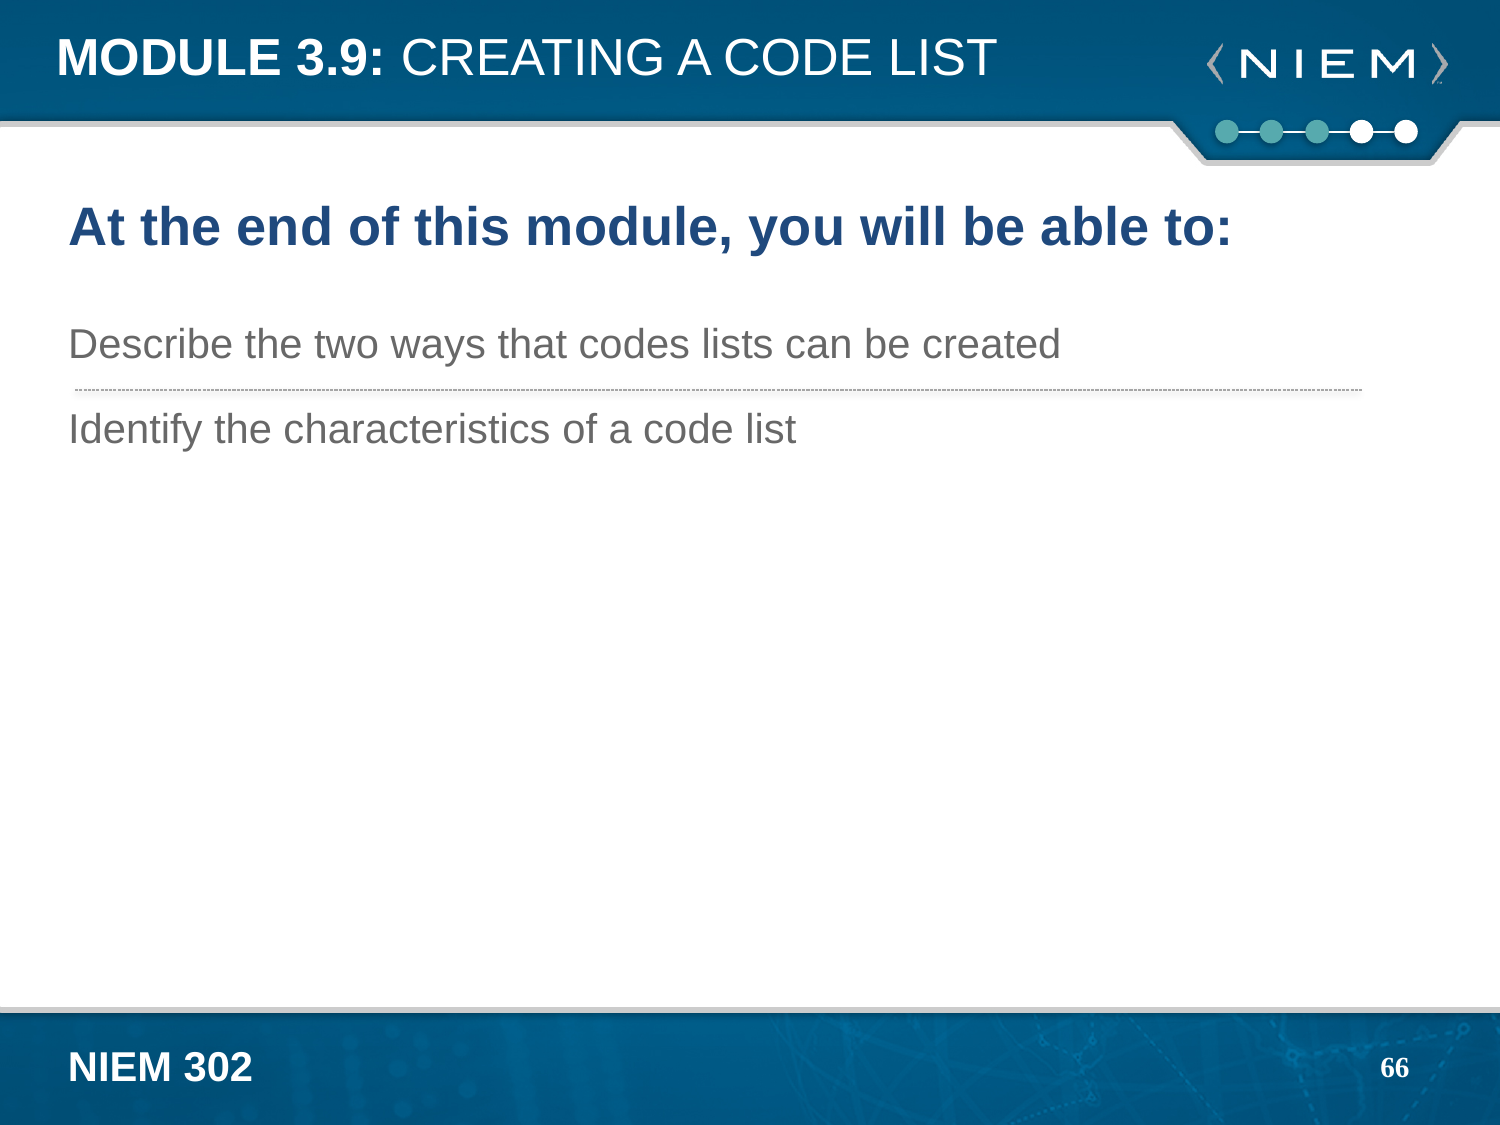

# Module 3.9: Creating a Code List

At the end of this module, you will be able to:
Describe the two ways that codes lists can be created
Identify the characteristics of a code list
66